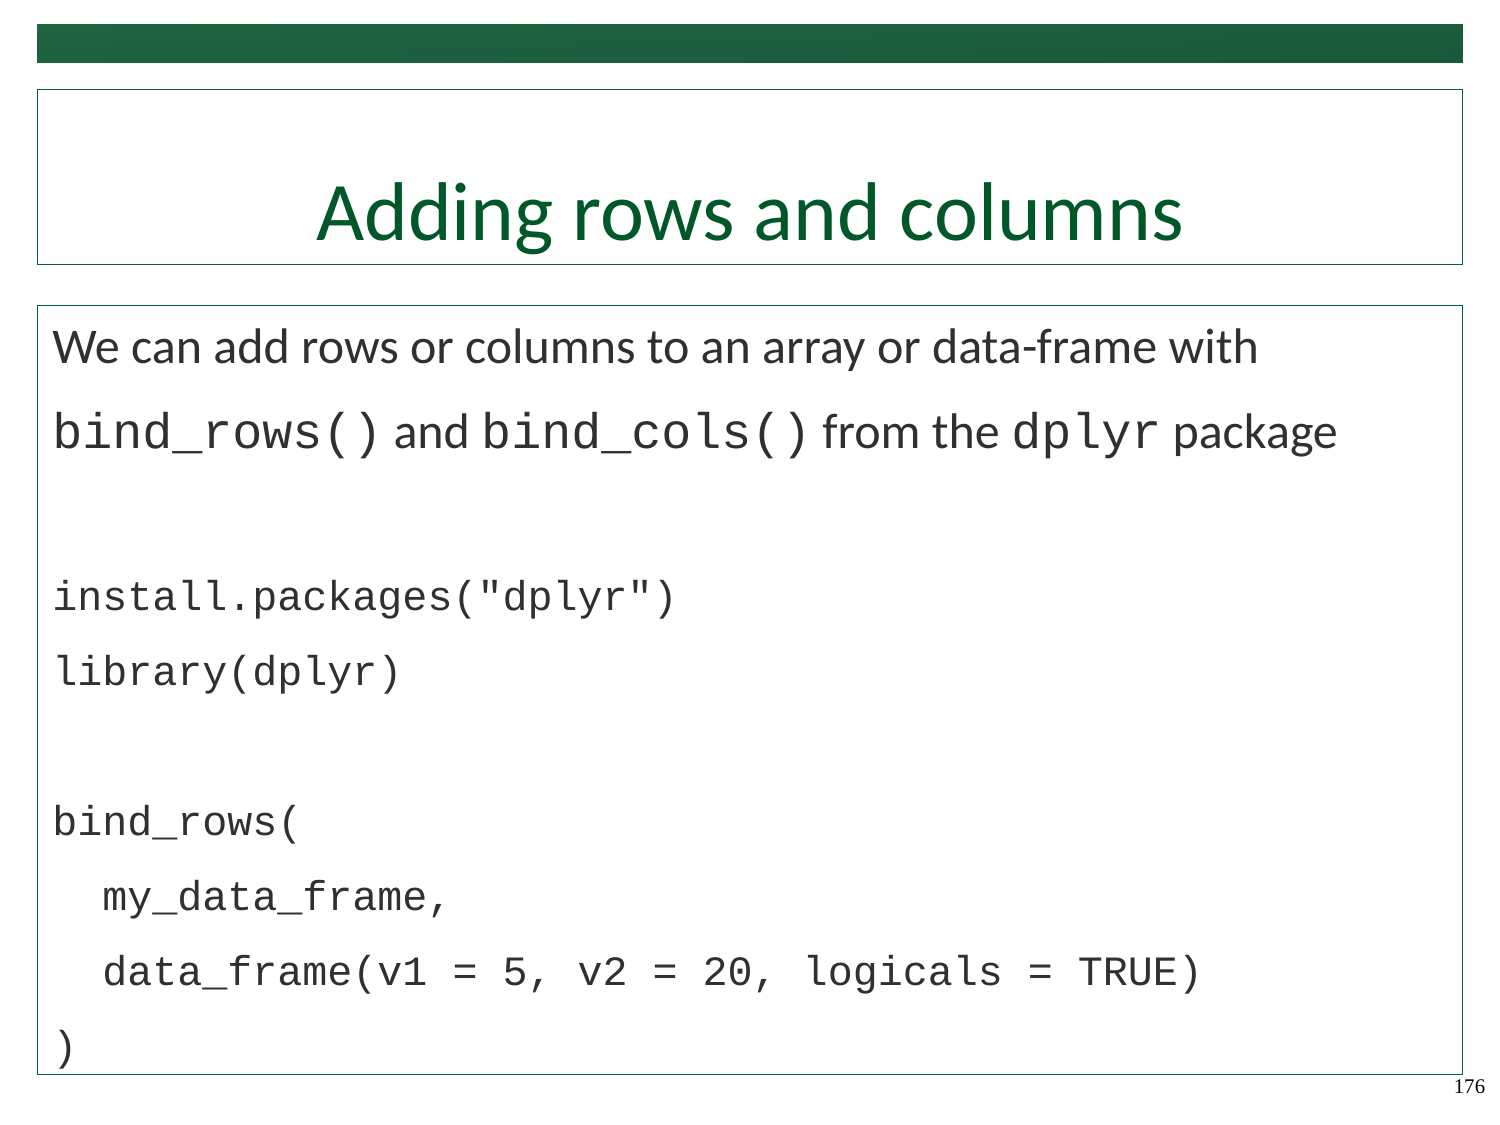

# Adding rows and columns
We can add rows or columns to an array or data-frame with
bind_rows() and bind_cols() from the dplyr package

install.packages("dplyr")
library(dplyr)

bind_rows(
  my_data_frame,
  data_frame(v1 = 5, v2 = 20, logicals = TRUE)
)
176